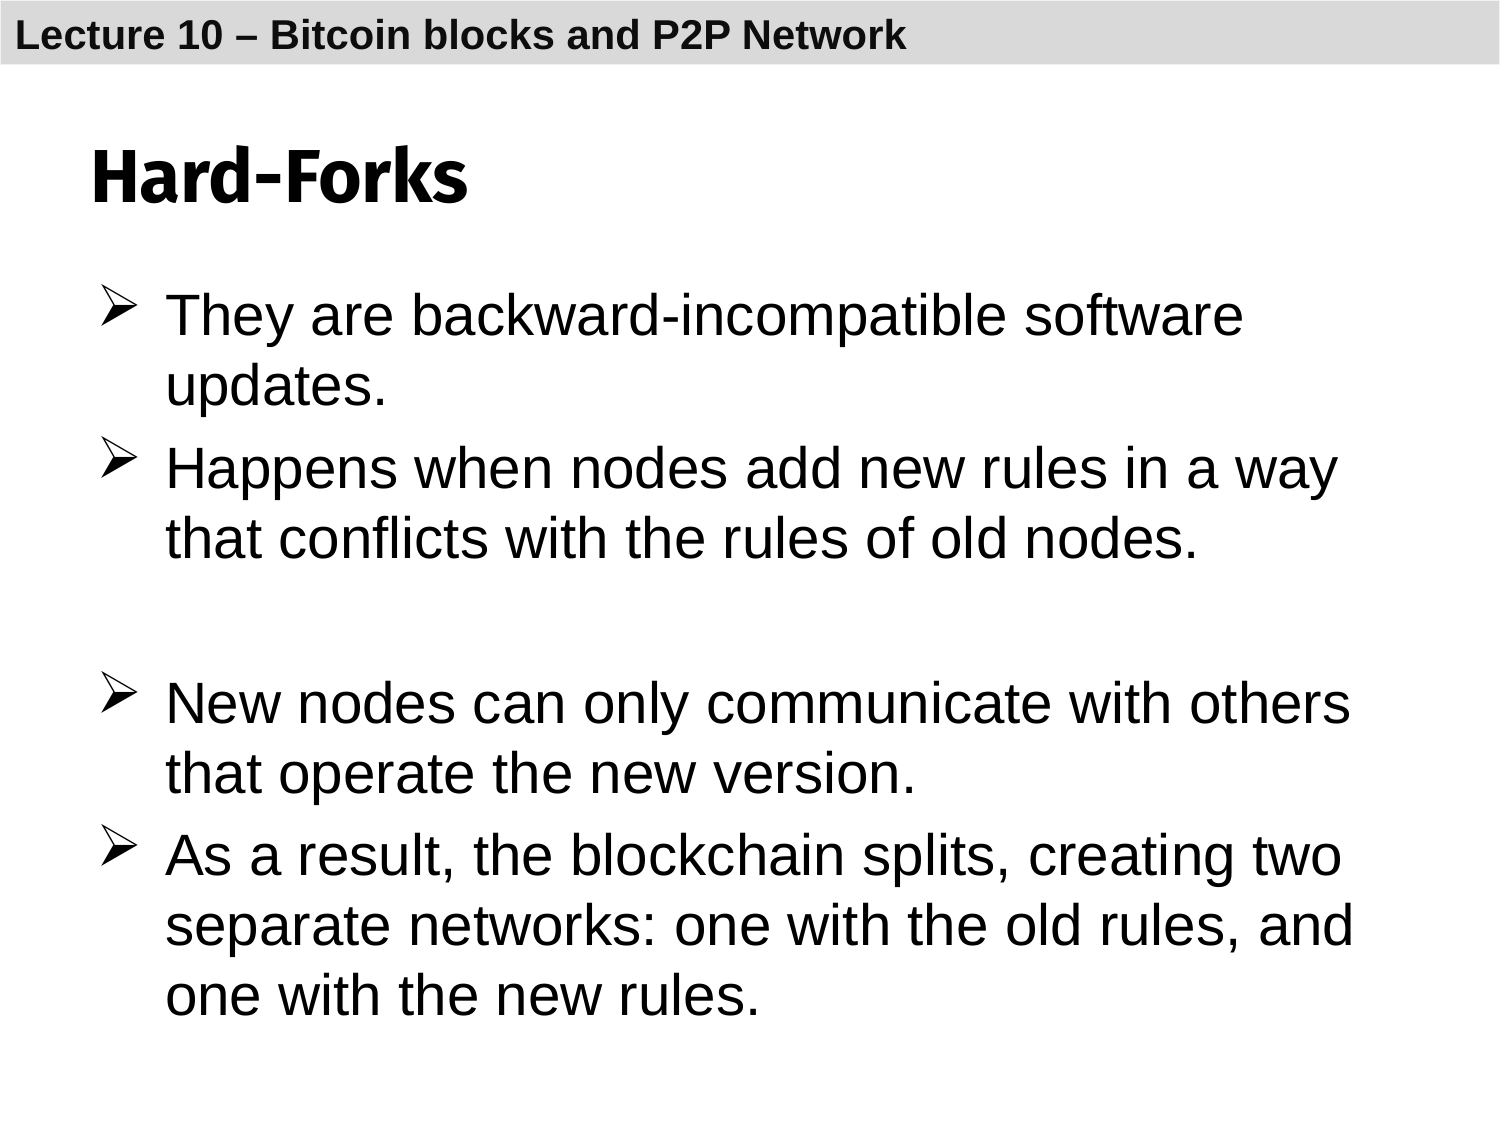

# Hard-Forks
They are backward-incompatible software updates.
Happens when nodes add new rules in a way that conflicts with the rules of old nodes.

New nodes can only communicate with others that operate the new version.
As a result, the blockchain splits, creating two separate networks: one with the old rules, and one with the new rules.